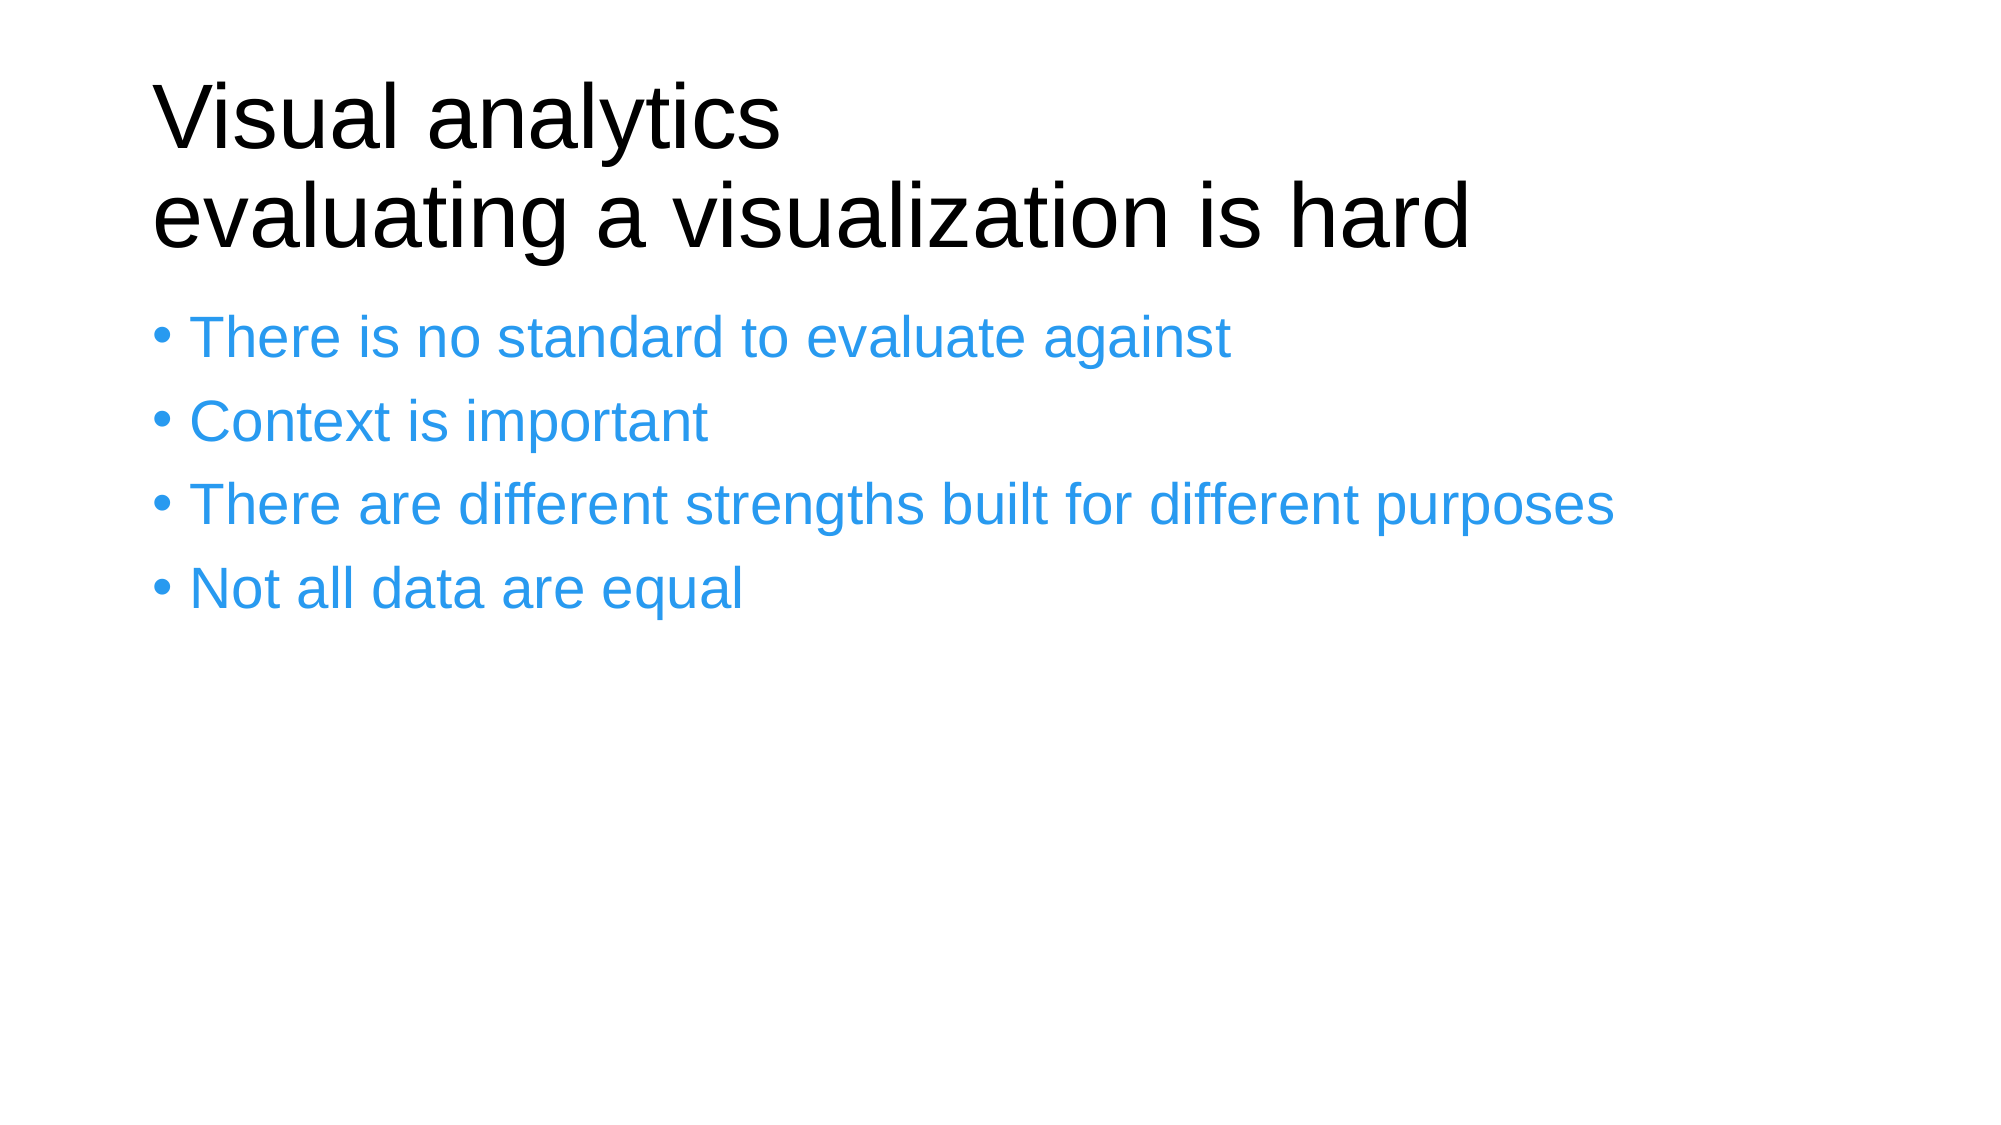

# Visual analytics evaluating a visualization is hard
There is no standard to evaluate against
Context is important
There are different strengths built for different purposes
Not all data are equal